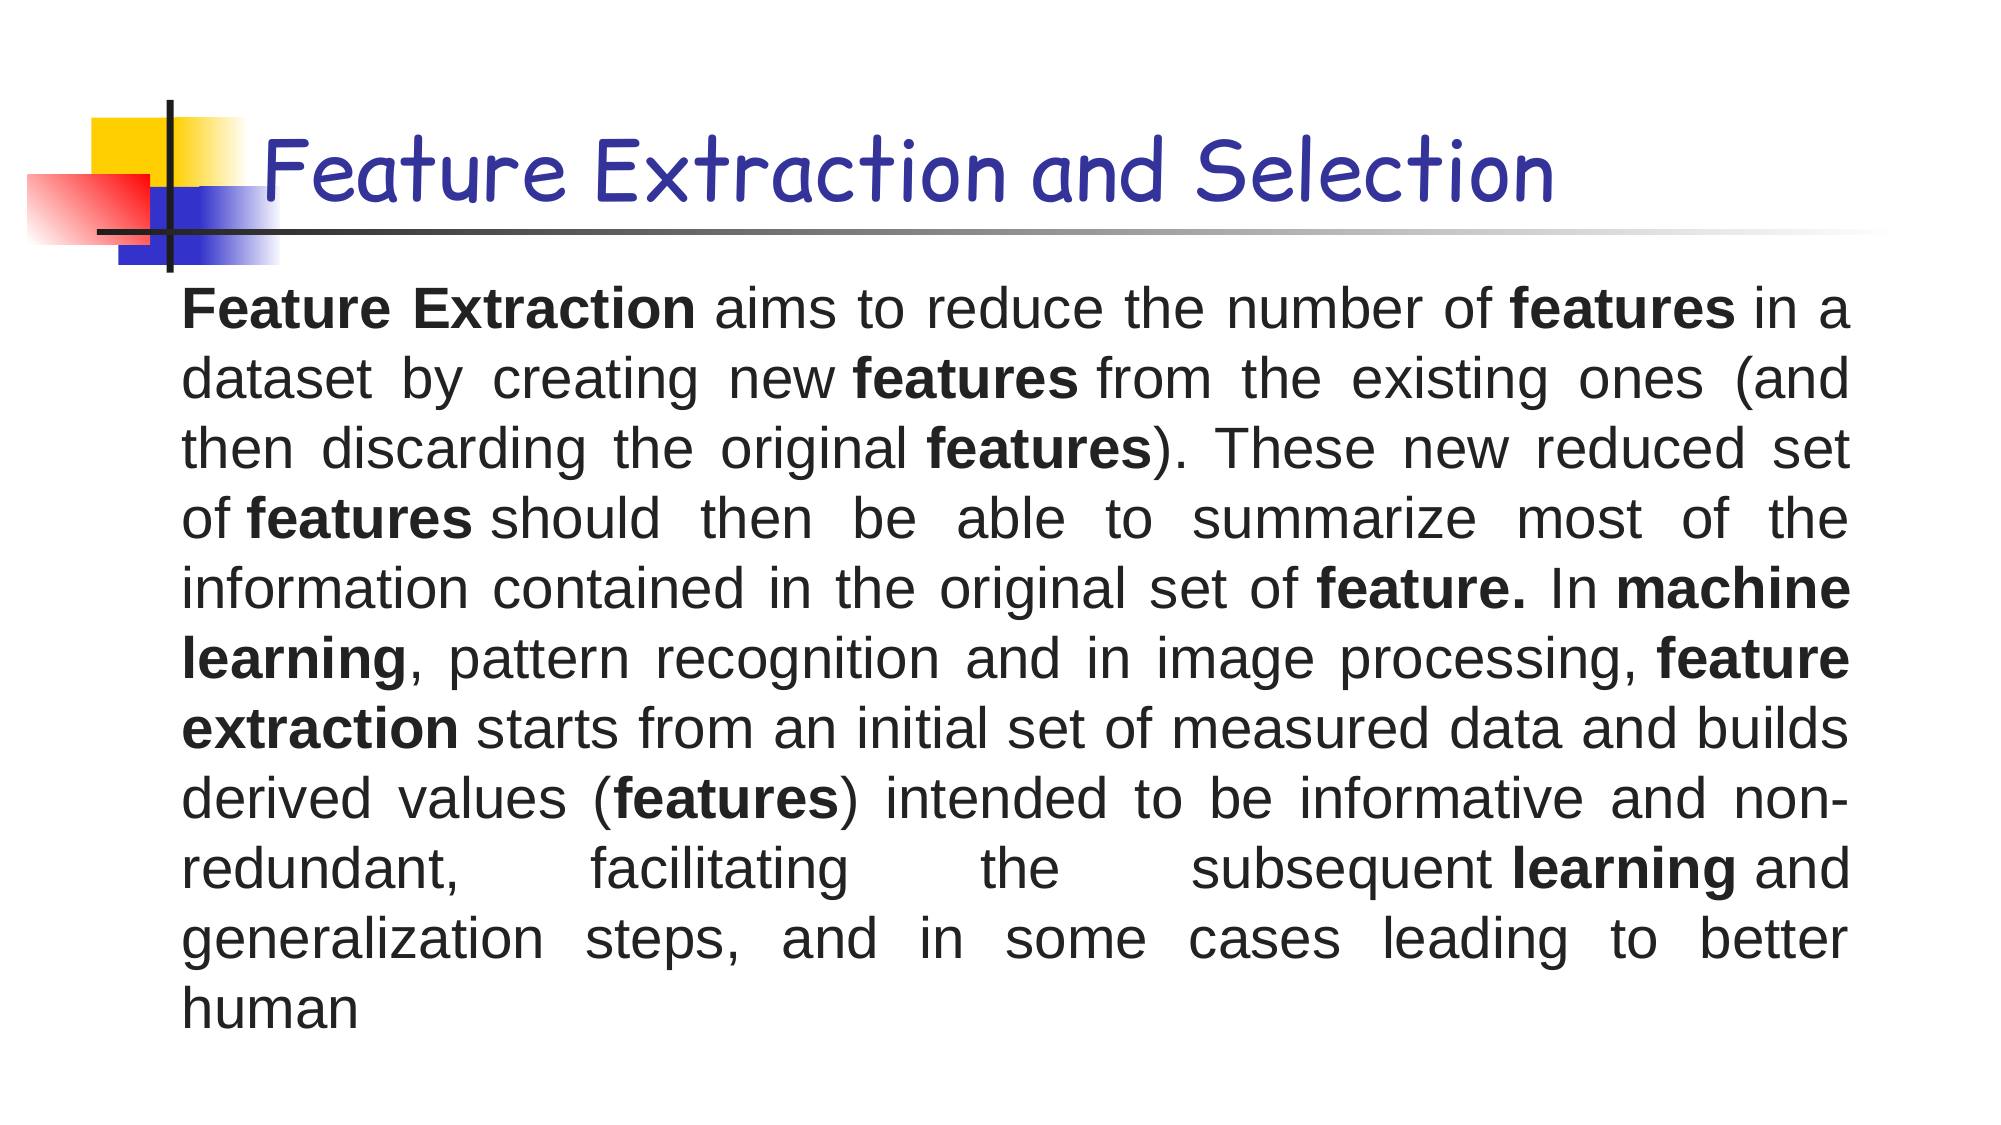

# Feature Extraction and Selection
Feature Extraction aims to reduce the number of features in a dataset by creating new features from the existing ones (and then discarding the original features). These new reduced set of features should then be able to summarize most of the information contained in the original set of feature. In machine learning, pattern recognition and in image processing, feature extraction starts from an initial set of measured data and builds derived values (features) intended to be informative and non-redundant, facilitating the subsequent learning and generalization steps, and in some cases leading to better human